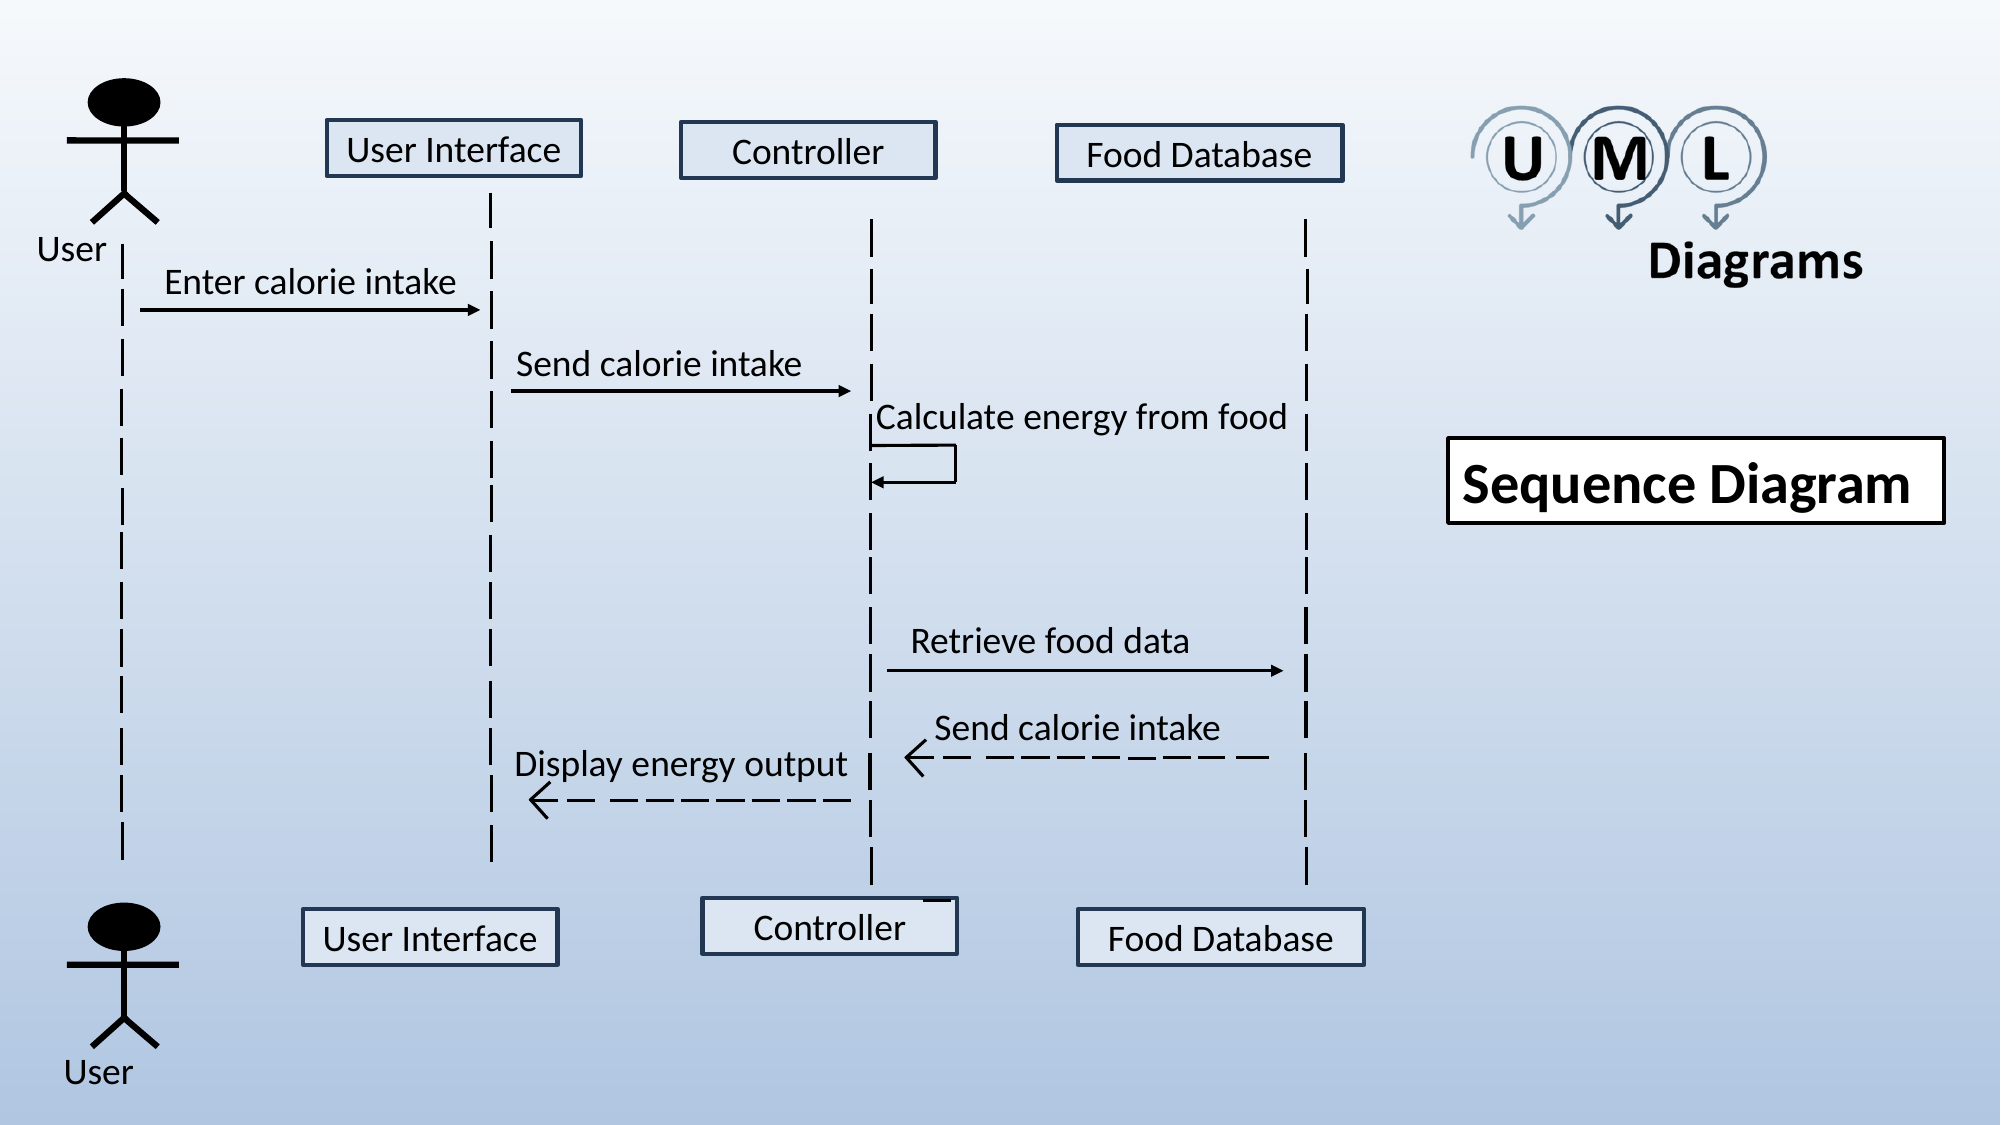

User Interface

Controller
Food Database

User
Enter calorie intake
Send calorie intake
Calculate energy from food
Sequence Diagram
Retrieve food data
Send calorie intake
Display energy output
Controller

User Interface
Food Database

User